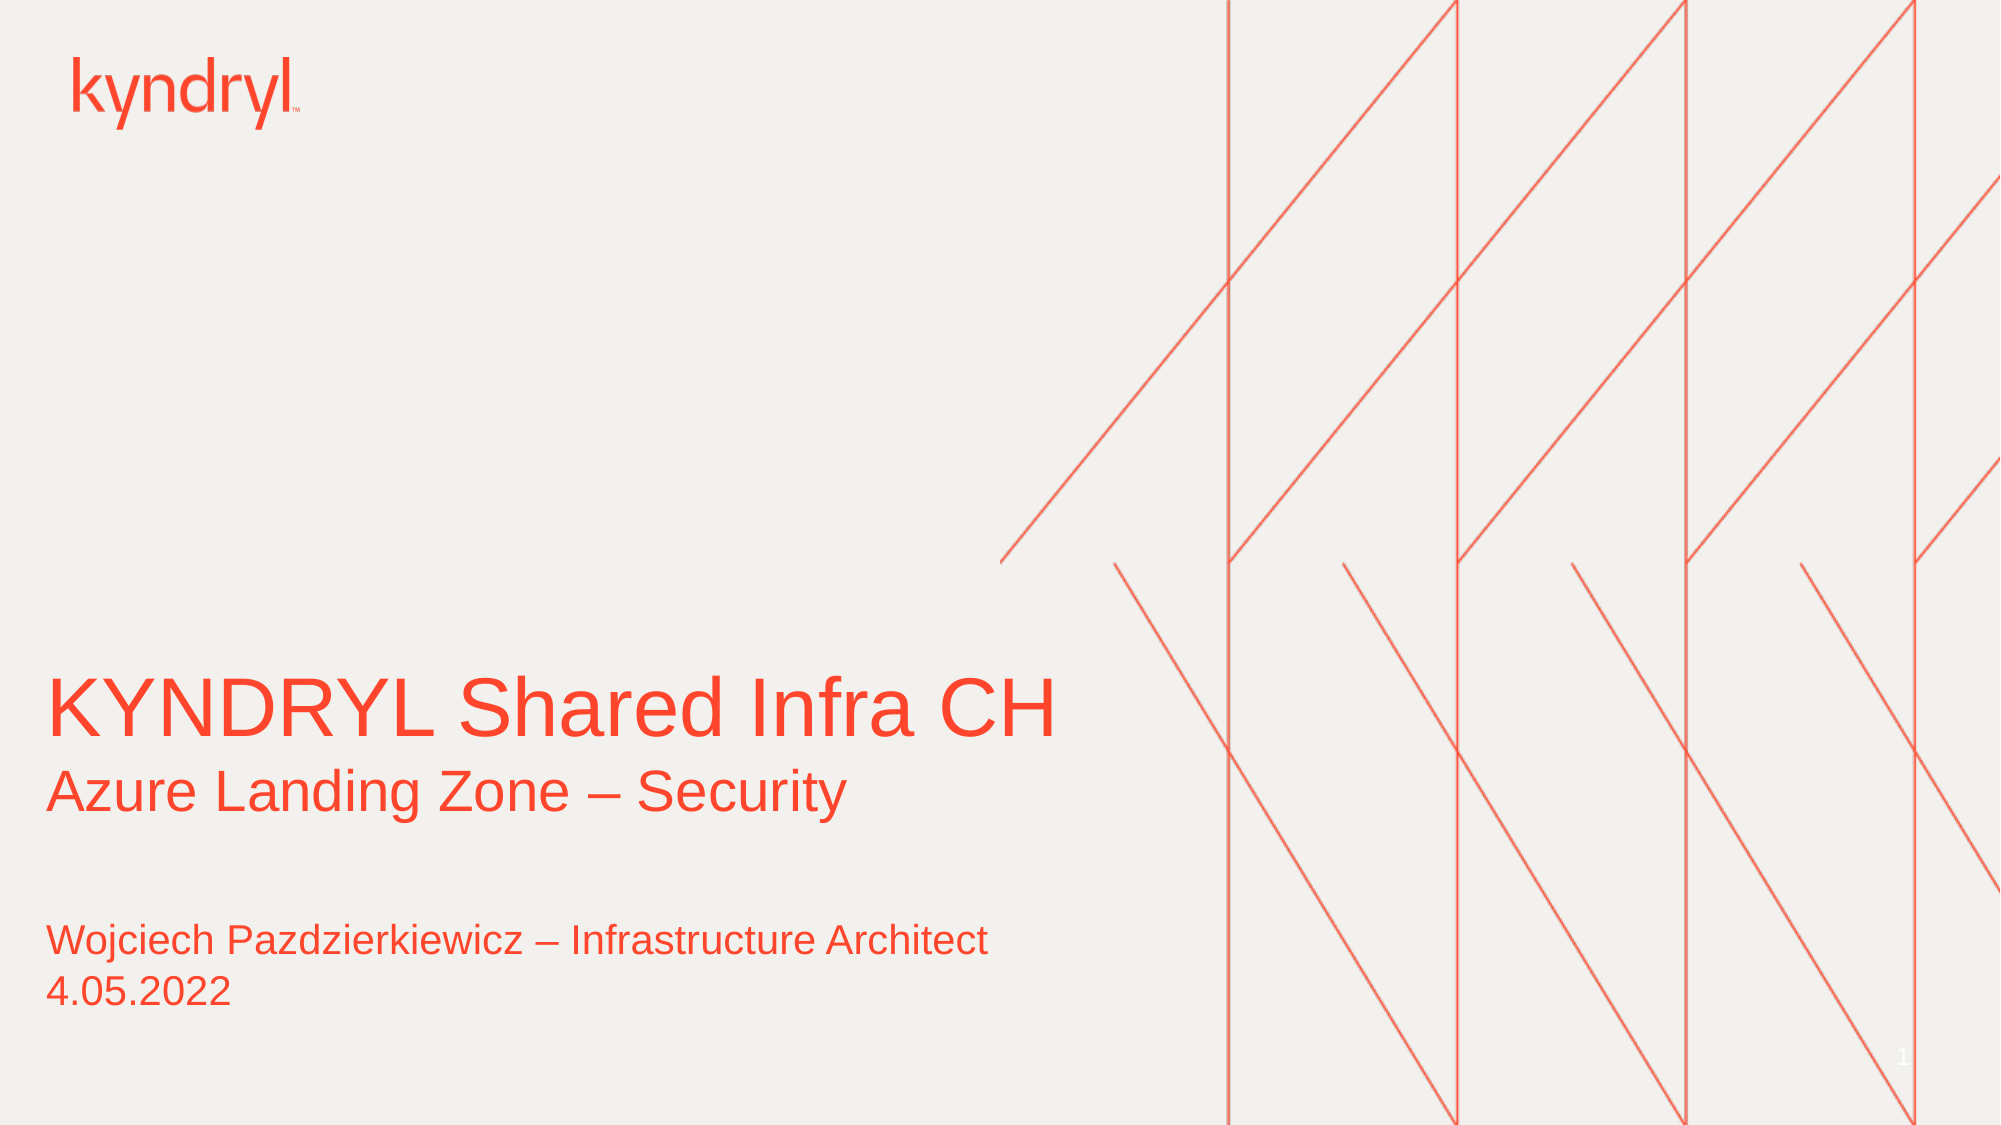

KYNDRYL Shared Infra CH
Azure Landing Zone – Security

Wojciech Pazdzierkiewicz – Infrastructure Architect
4.05.2022
1